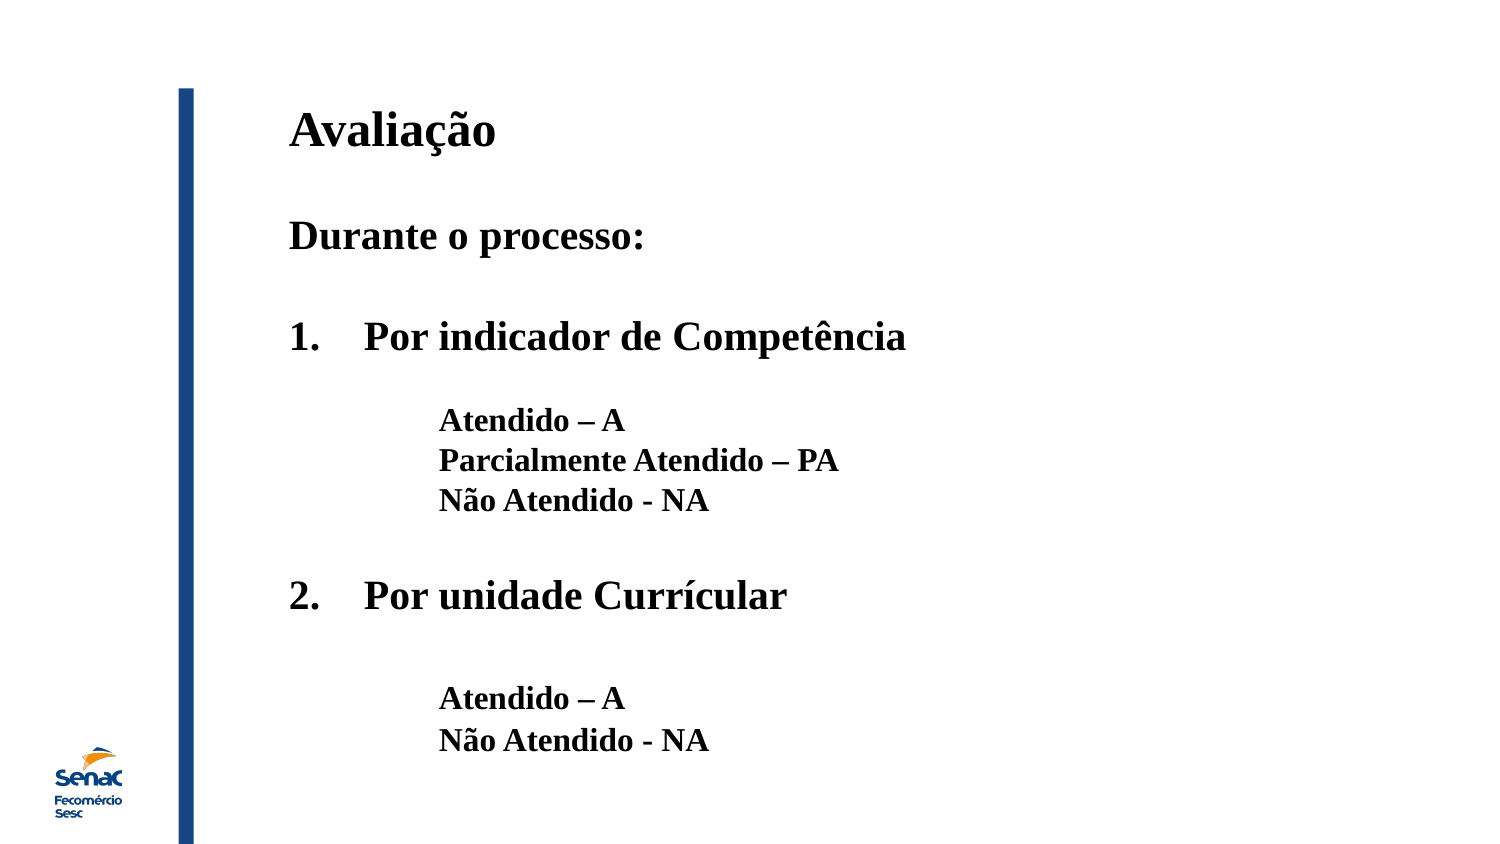

Avaliação
Durante o processo:

Por indicador de Competência

	Atendido – A
	Parcialmente Atendido – PA
	Não Atendido - NA

Por unidade Currícular

	Atendido – A
	Não Atendido - NA